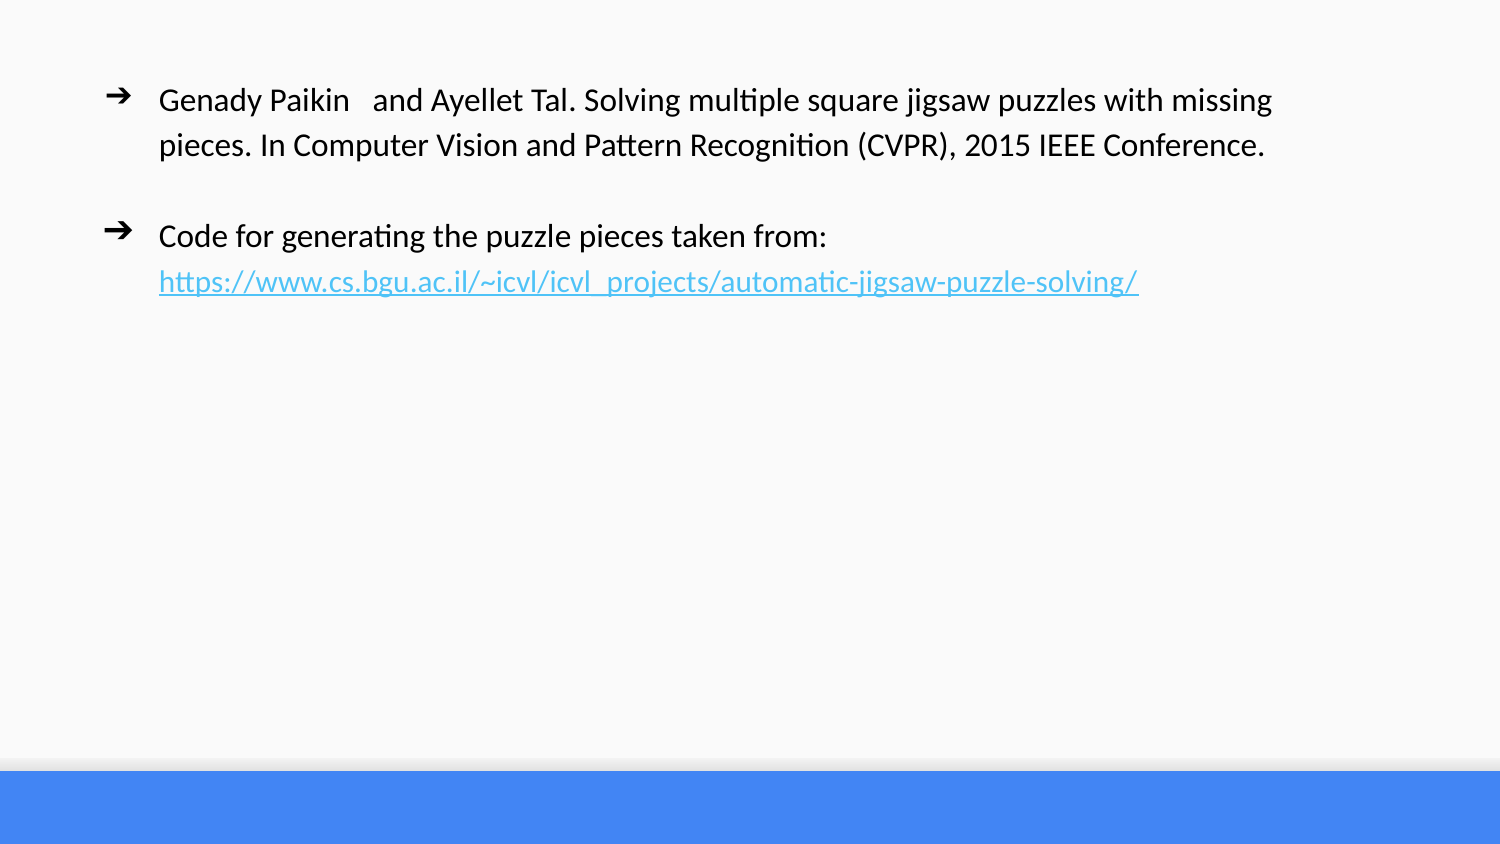

Genady Paikin   and Ayellet Tal. Solving multiple square jigsaw puzzles with missing pieces. In Computer Vision and Pattern Recognition (CVPR), 2015 IEEE Conference.
Code for generating the puzzle pieces taken from: https://www.cs.bgu.ac.il/~icvl/icvl_projects/automatic-jigsaw-puzzle-solving/